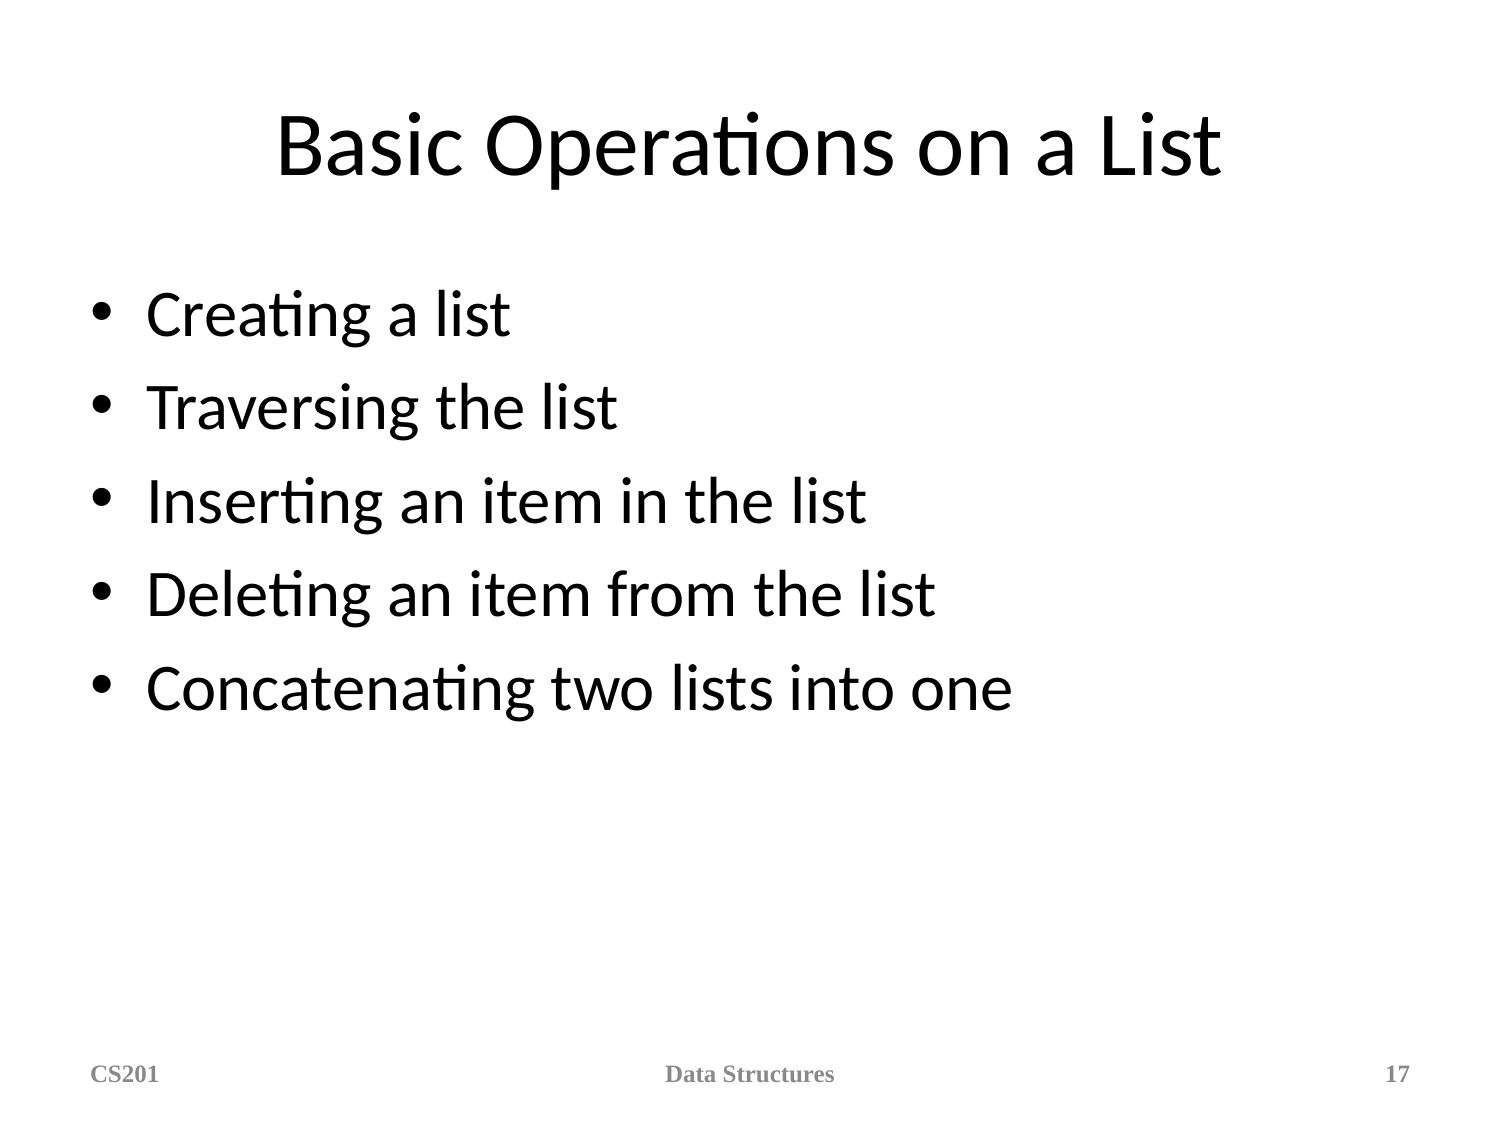

# Basic Operations on a List
Creating a list
Traversing the list
Inserting an item in the list
Deleting an item from the list
Concatenating two lists into one
CS201
Data Structures
17